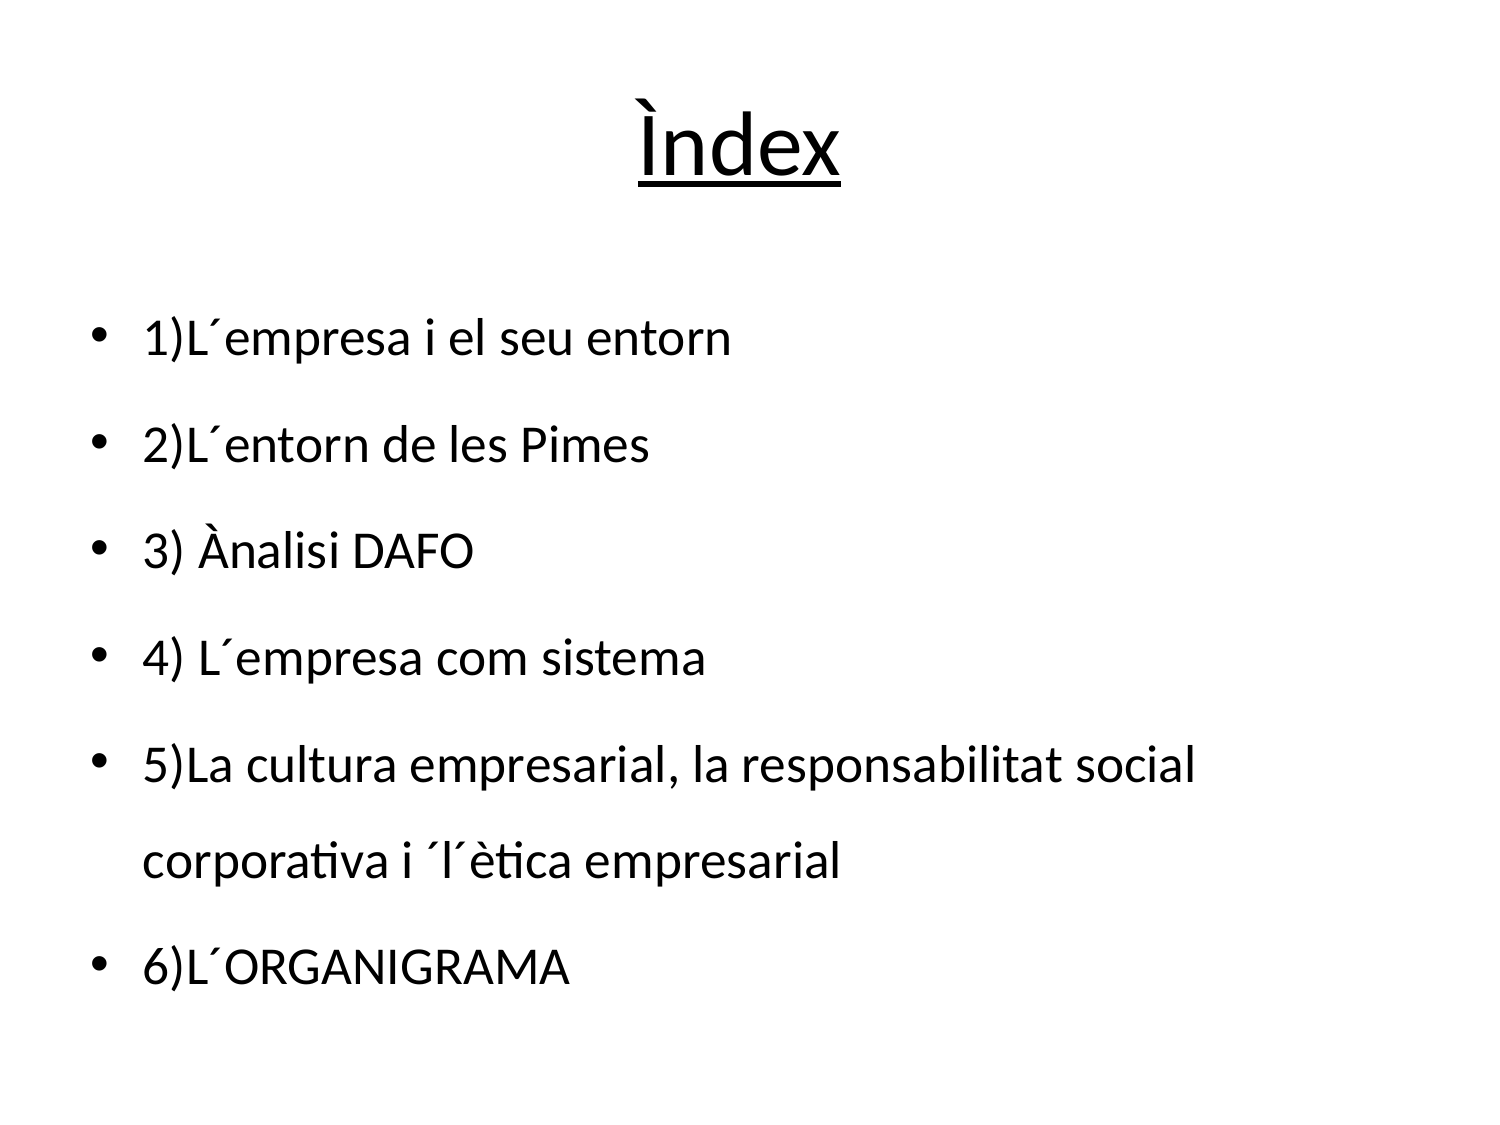

# Ìndex
1)L´empresa i el seu entorn
2)L´entorn de les Pimes
3) Ànalisi DAFO
4) L´empresa com sistema
5)La cultura empresarial, la responsabilitat social corporativa i ´l´ètica empresarial
6)L´ORGANIGRAMA